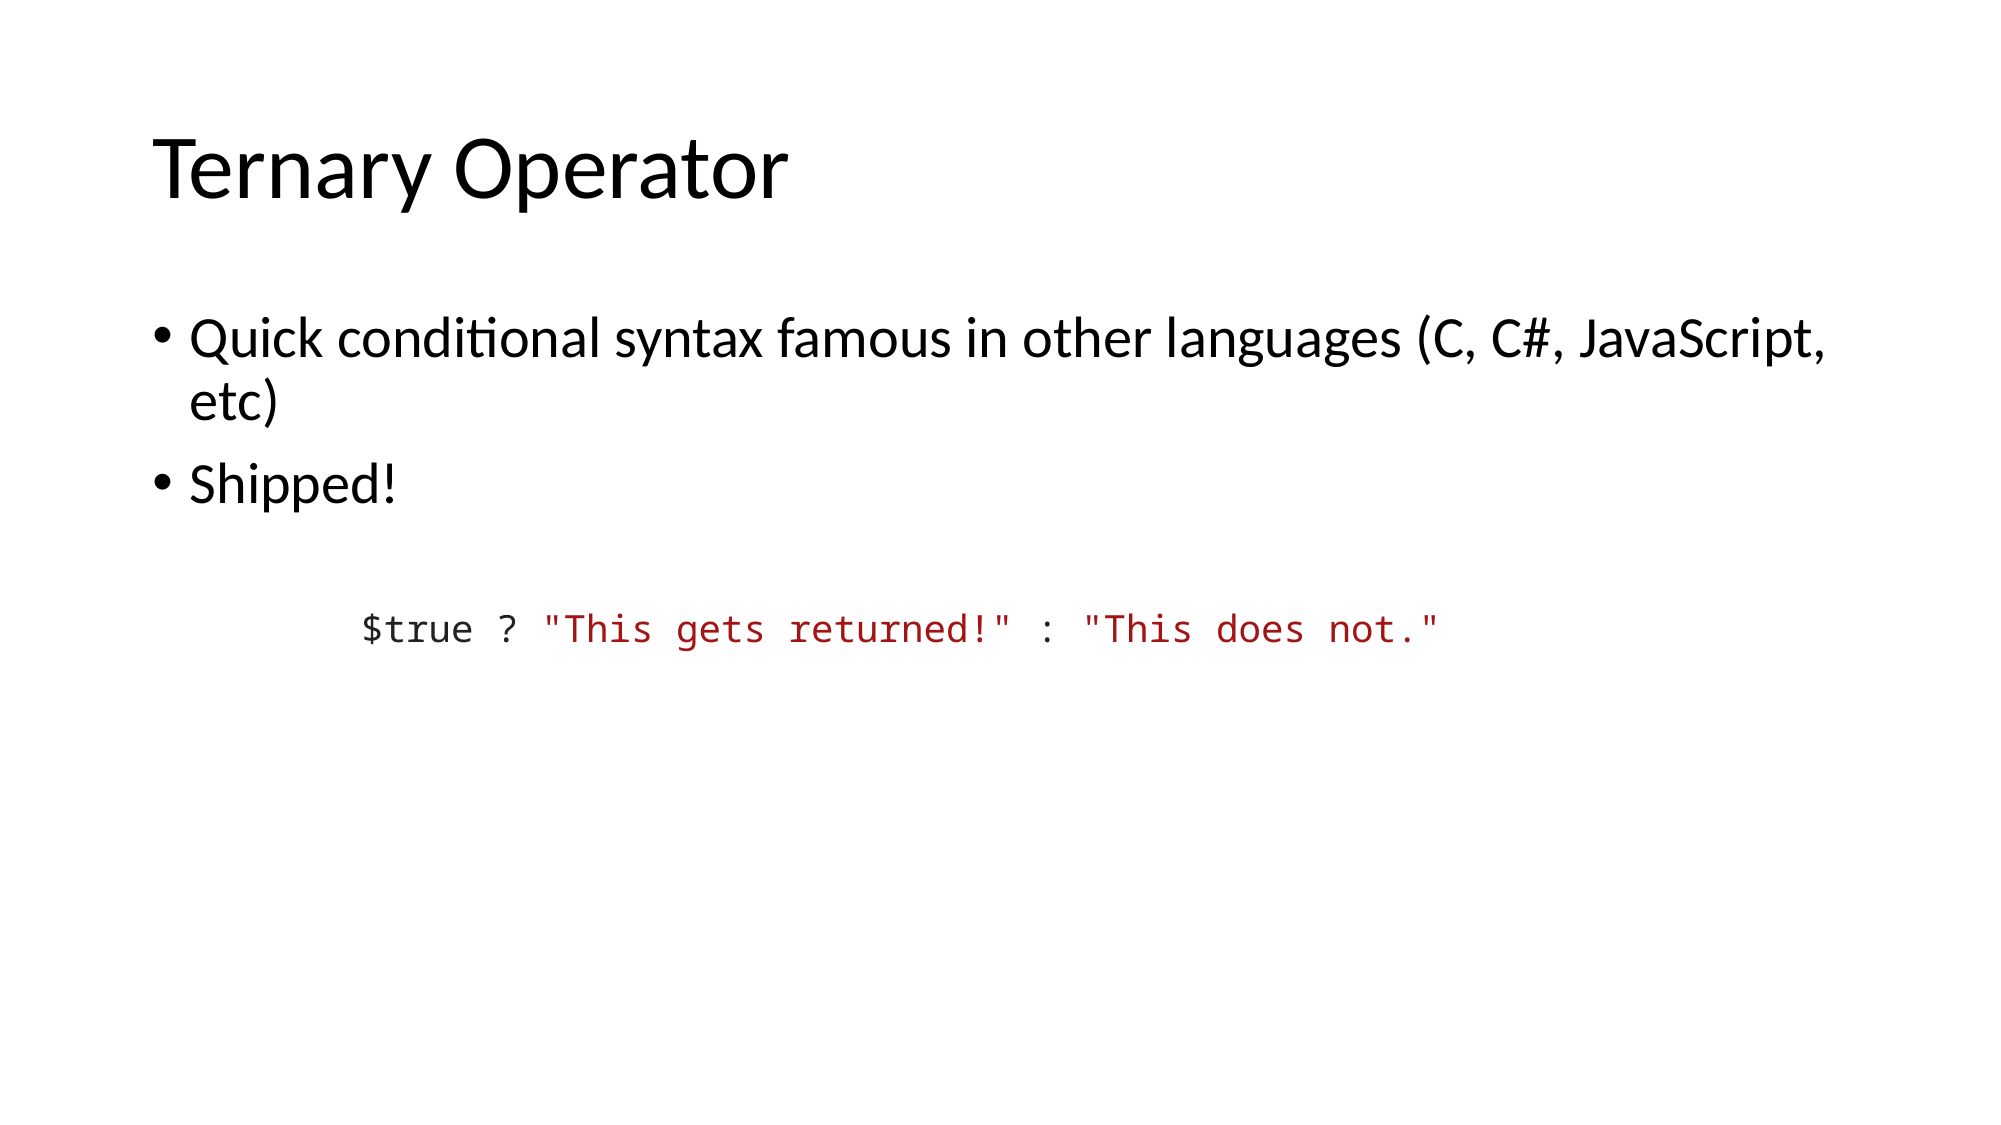

# Ternary Operator
Quick conditional syntax famous in other languages (C, C#, JavaScript, etc)
Shipped!

$true ? "This gets returned!" : "This does not."